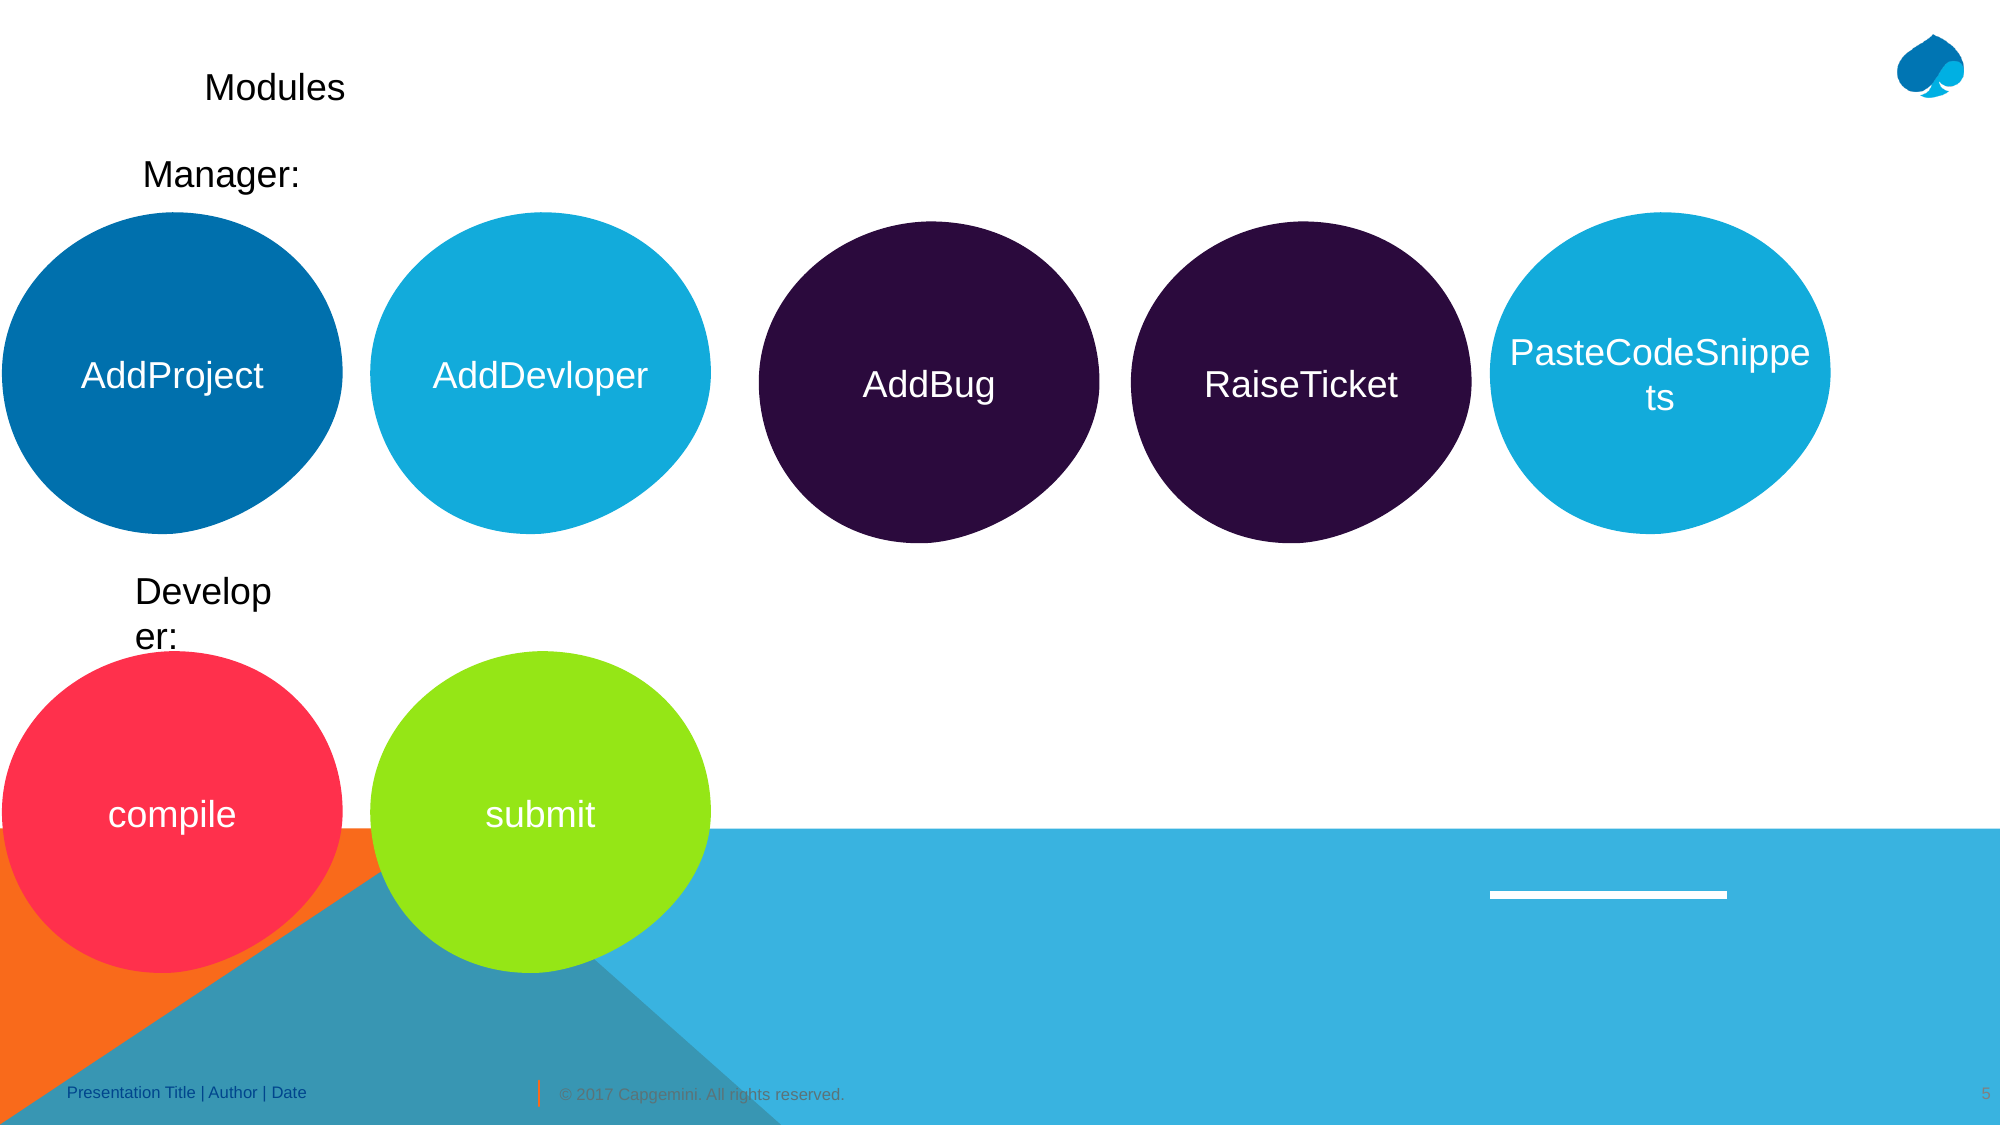

Modules
Manager:
AddProject
AddDevloper

PasteCodeSnippets
AddBug
RaiseTicket

Developer:
submit
compile